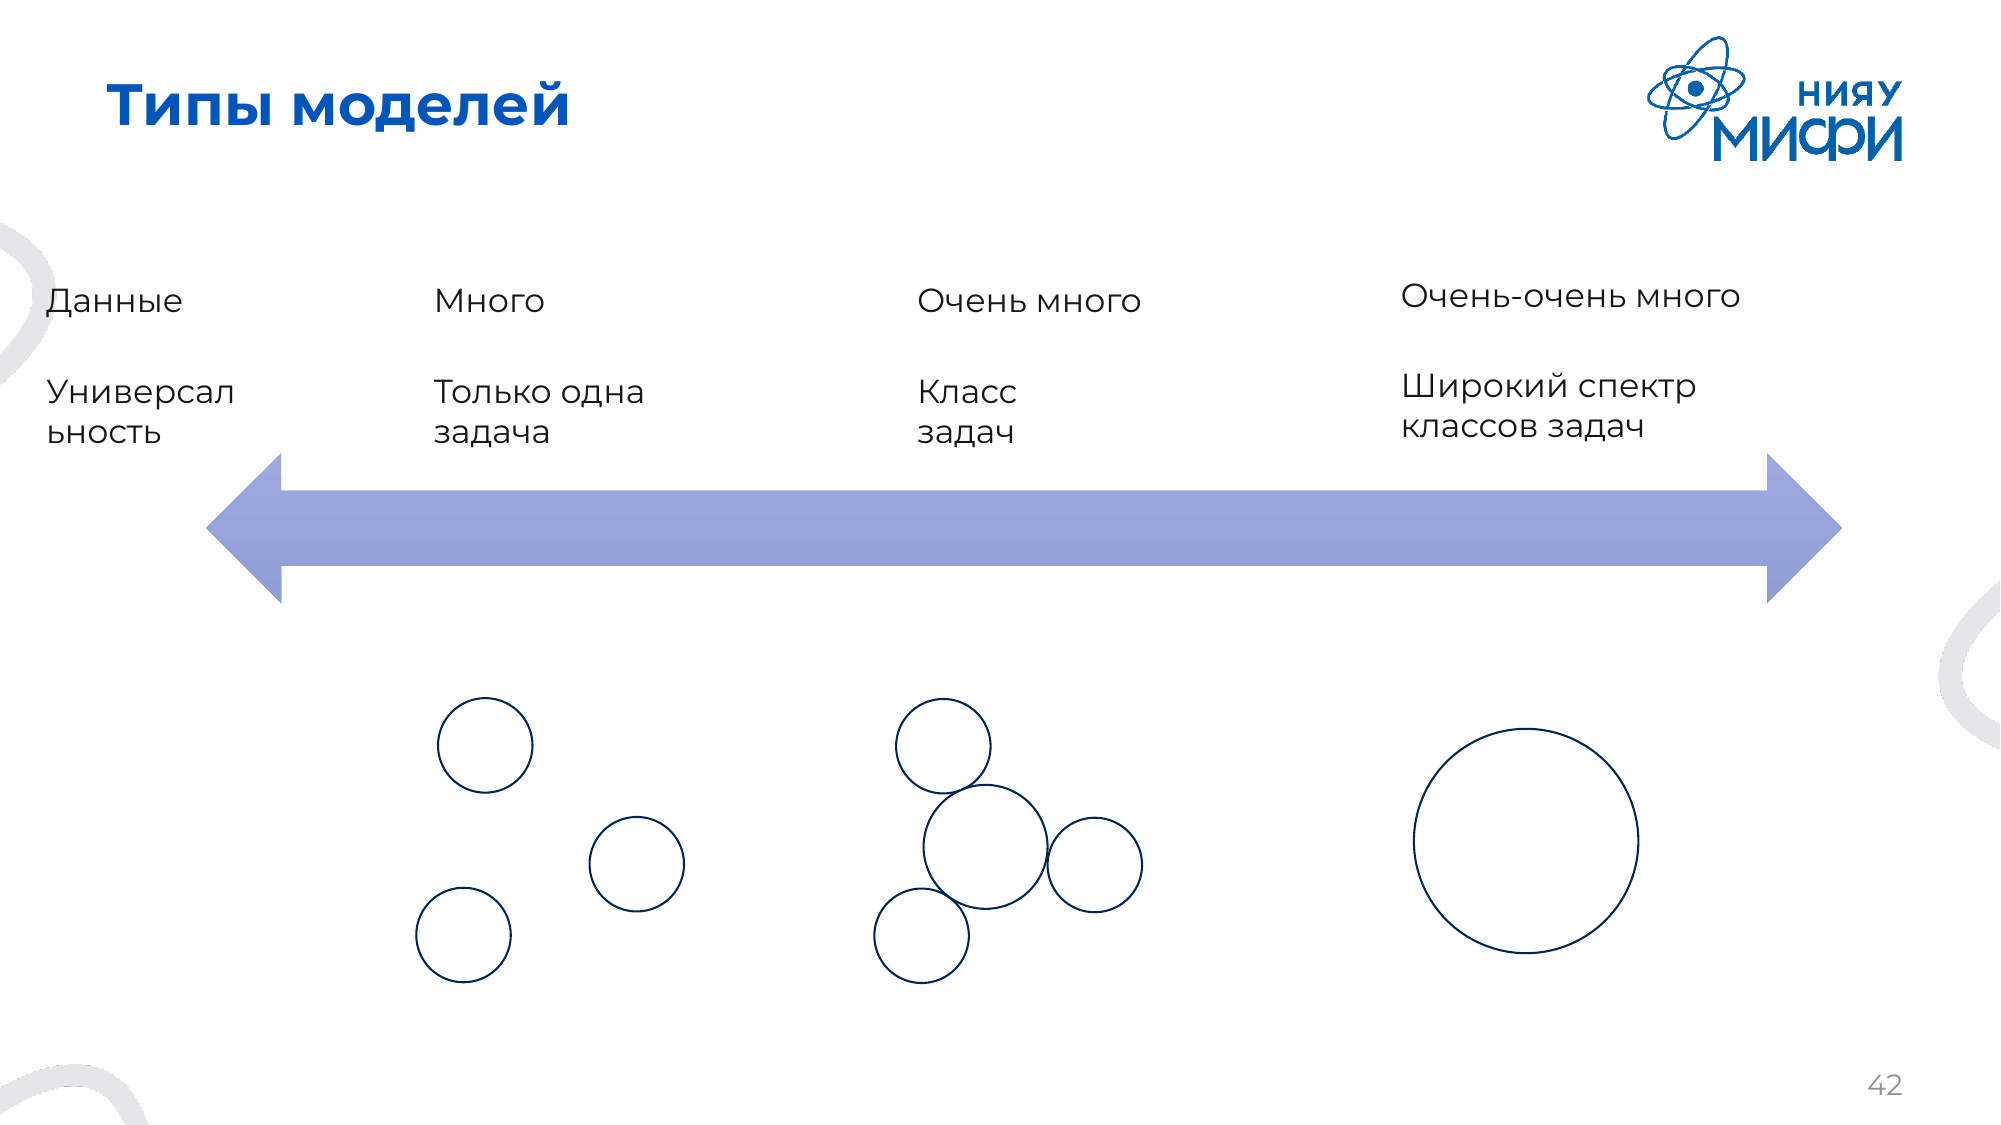

# Типы моделей
Очень-очень много
Данные
Много
Очень много
Широкий спектр классов задач
Универсальность
Только одна задача
Класс задач